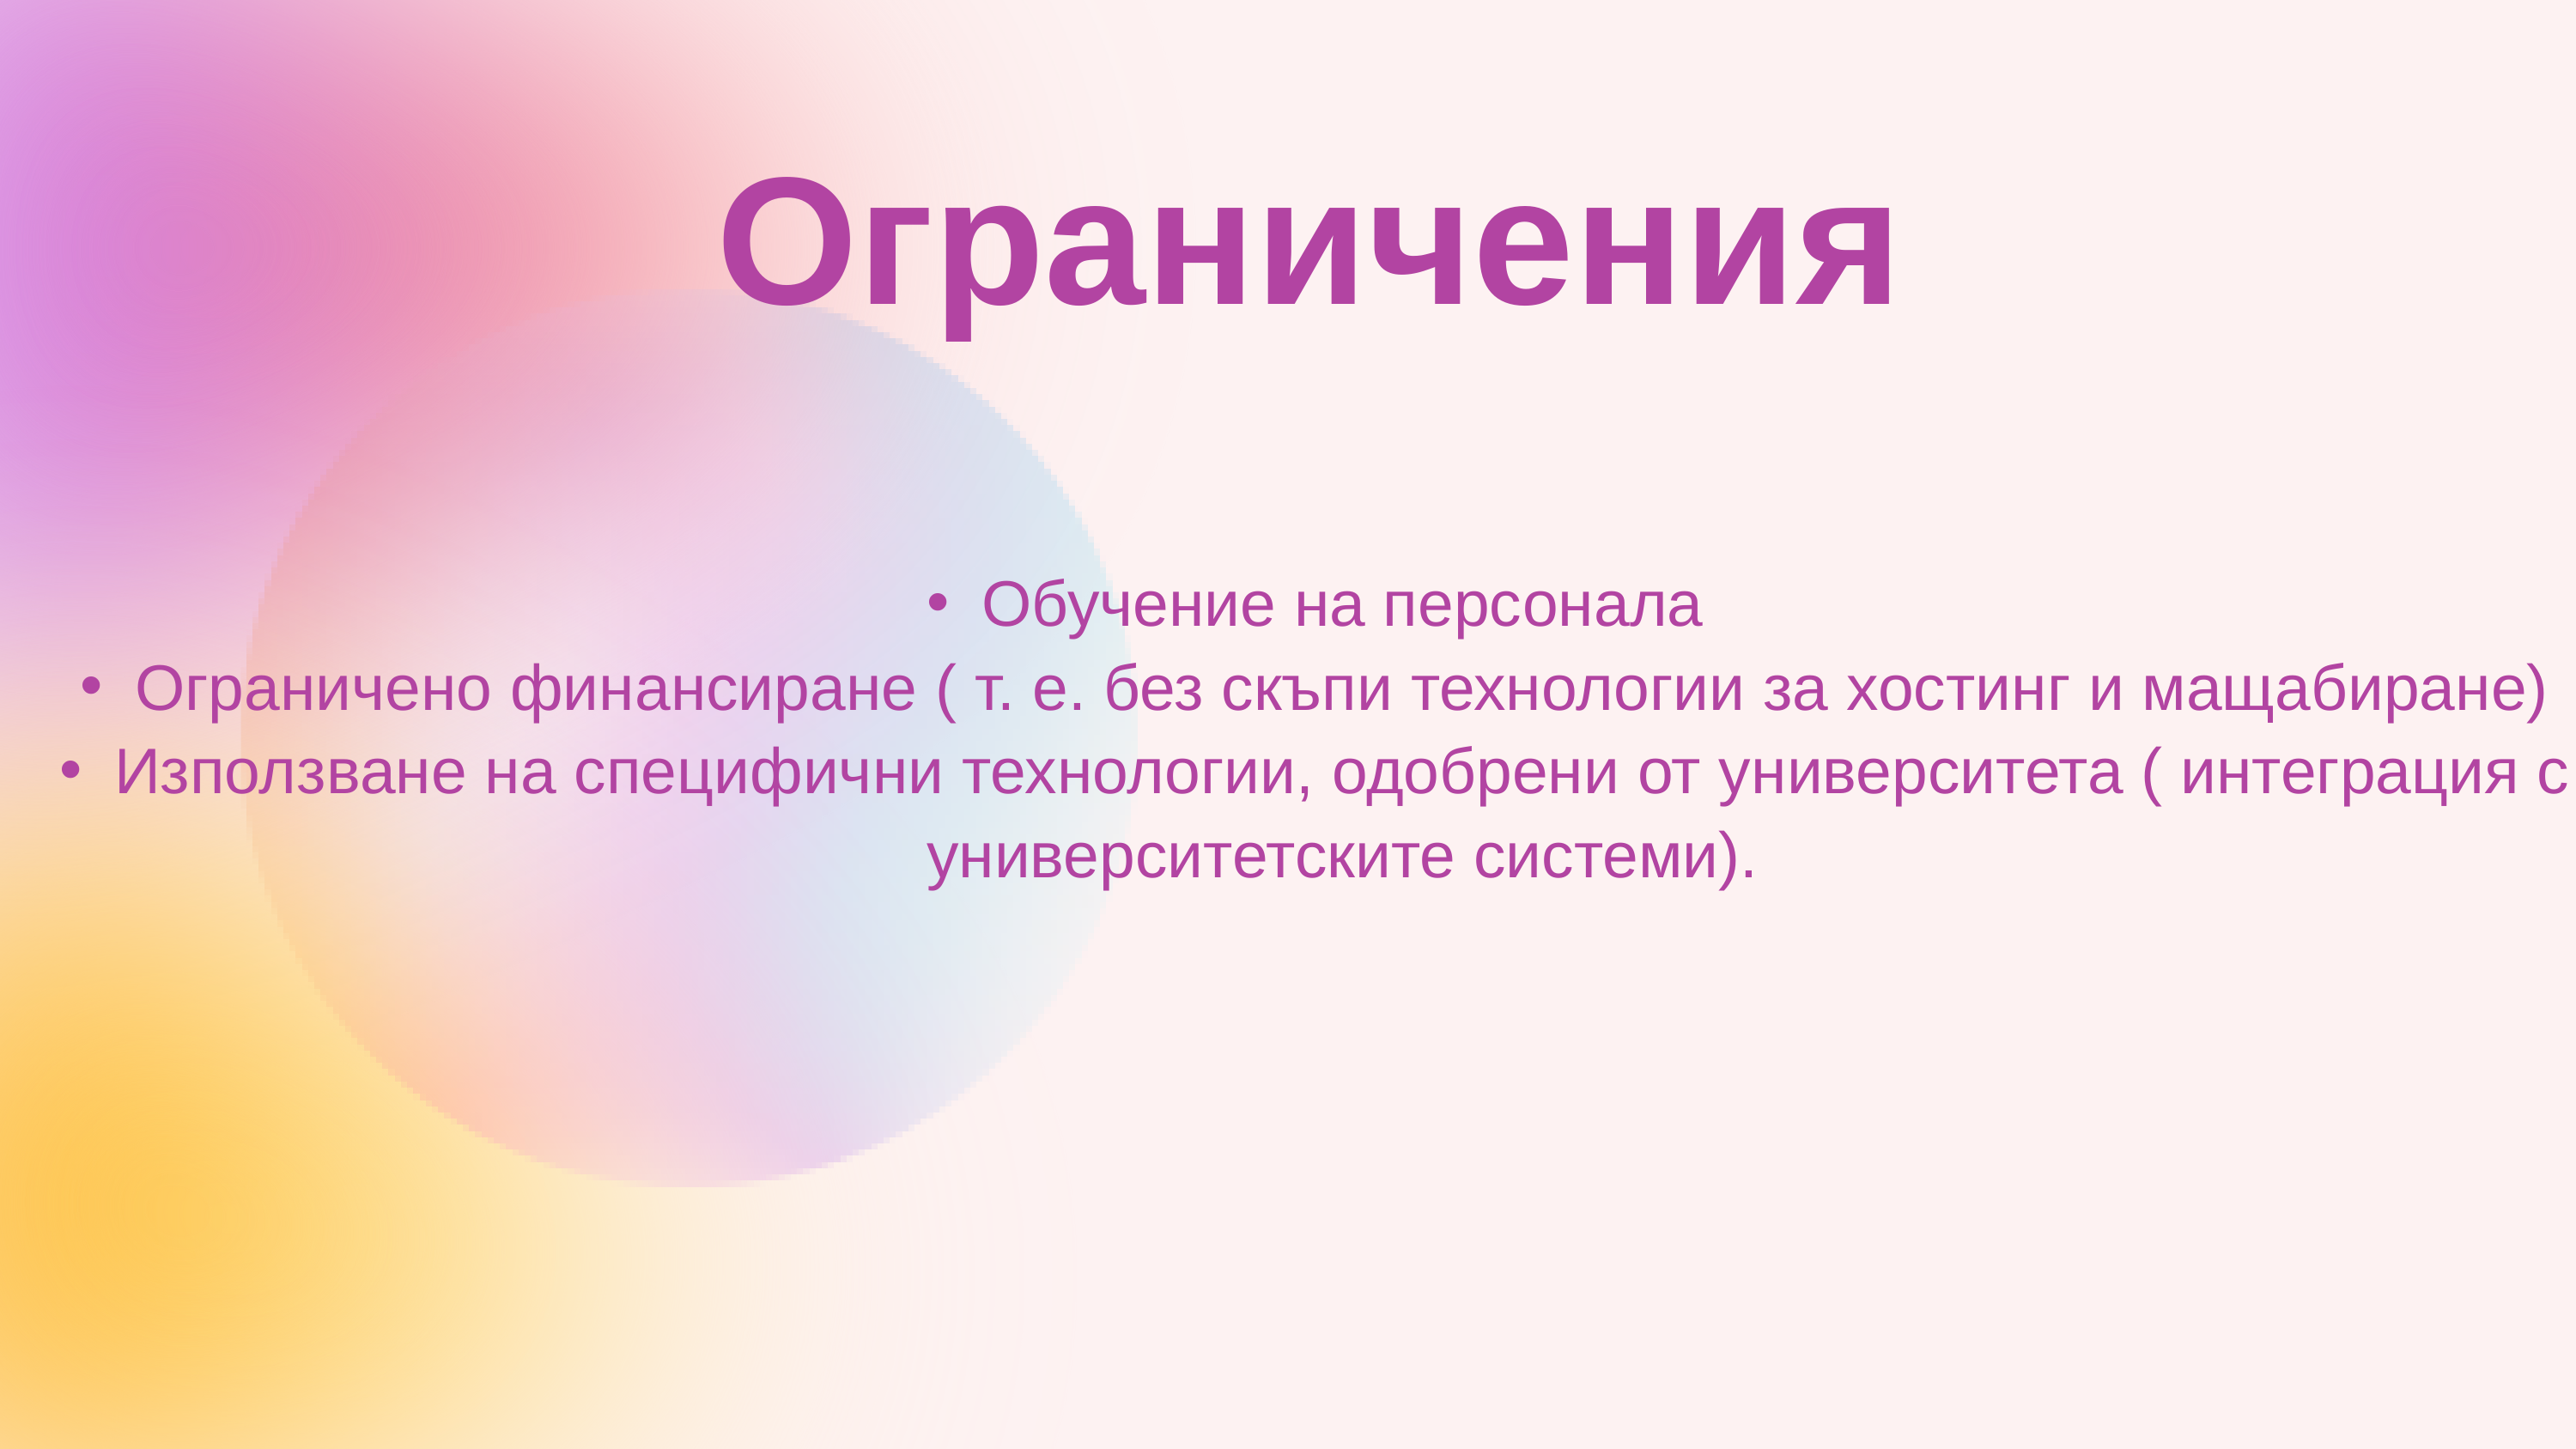

Ограничения

Обучениe на персонала
Ограничено финансиране ( т. е. без скъпи технологии за хостинг и мащабиране)
Използване на специфични технологии, одобрени от университета ( интеграция с университетските системи).